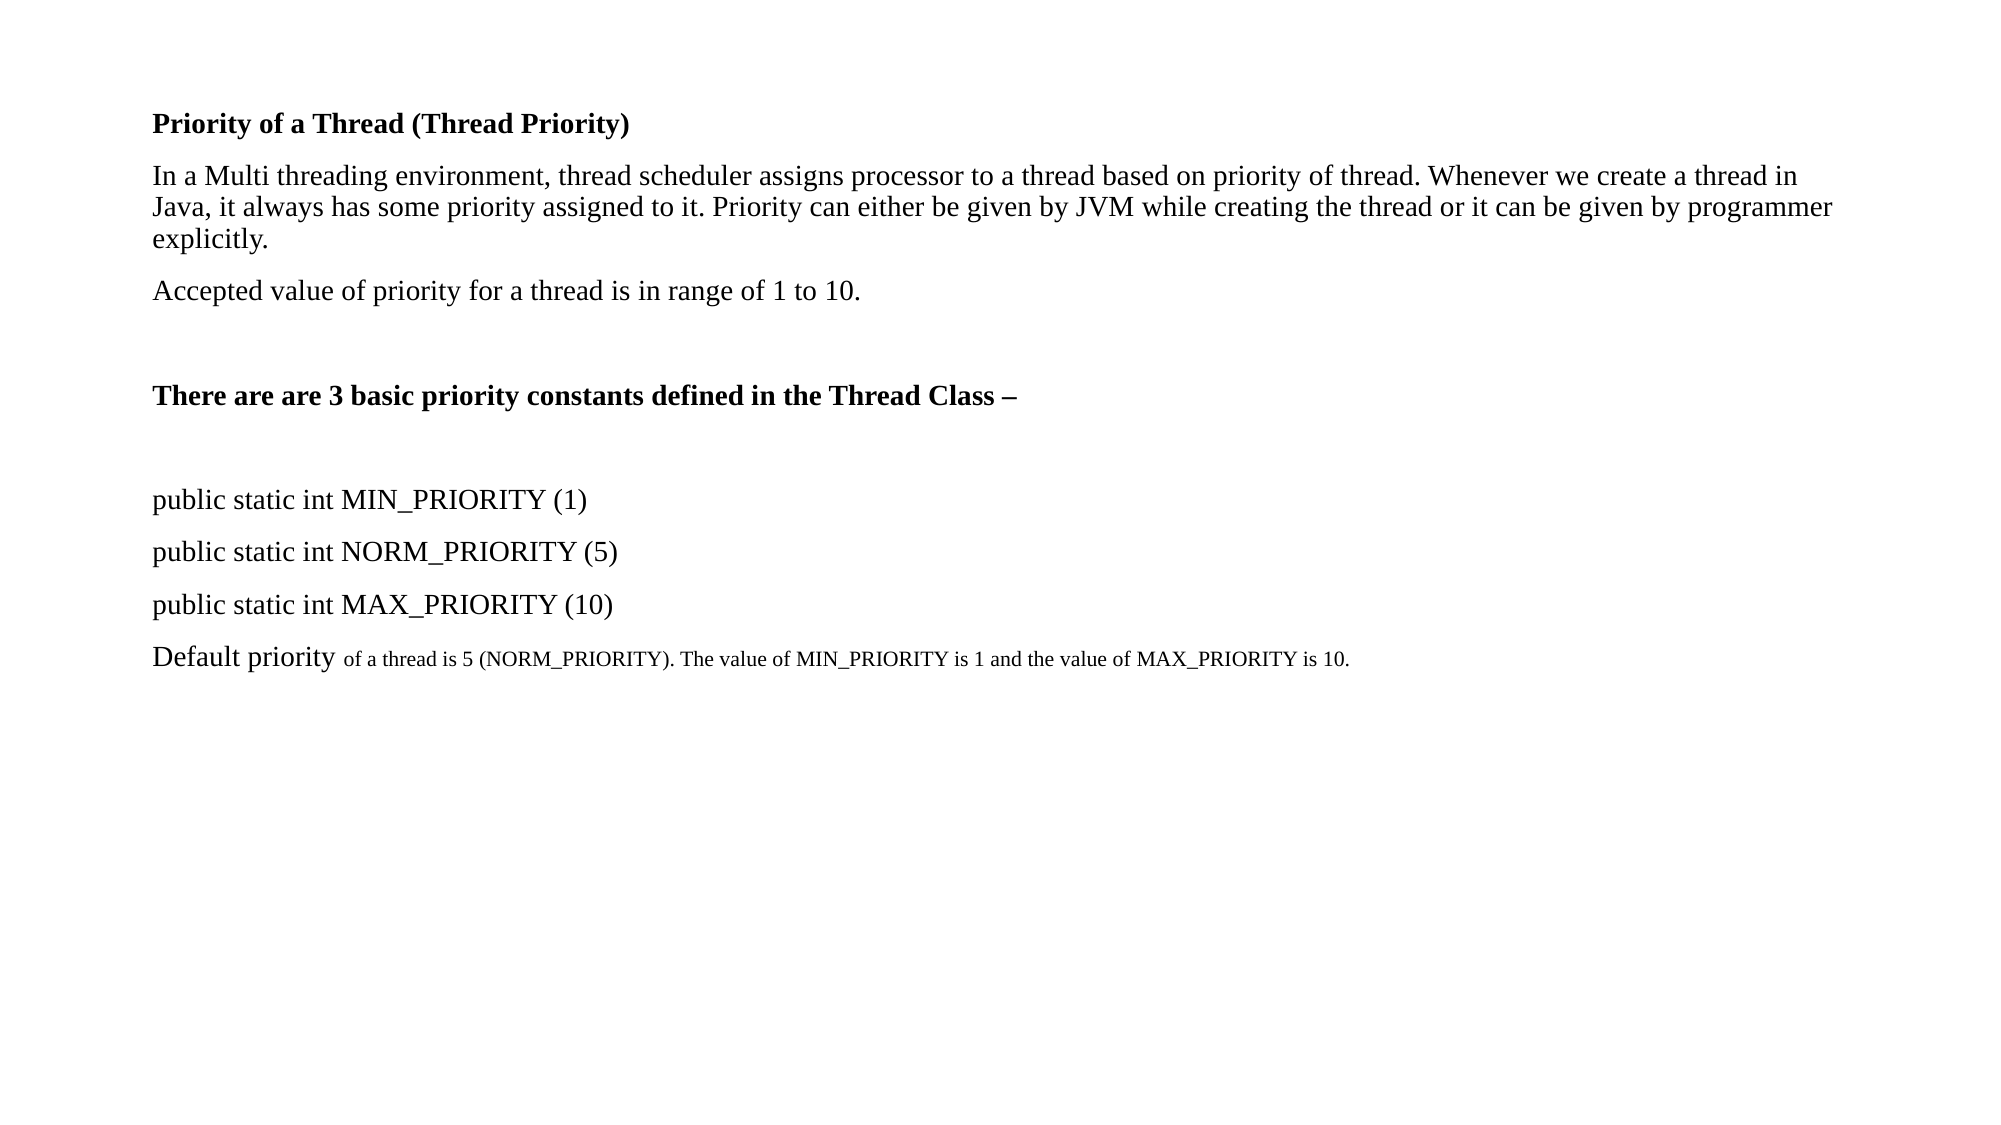

Priority of a Thread (Thread Priority)
In a Multi threading environment, thread scheduler assigns processor to a thread based on priority of thread. Whenever we create a thread in Java, it always has some priority assigned to it. Priority can either be given by JVM while creating the thread or it can be given by programmer explicitly.
Accepted value of priority for a thread is in range of 1 to 10.

There are are 3 basic priority constants defined in the Thread Class –

public static int MIN_PRIORITY (1)
public static int NORM_PRIORITY (5)
public static int MAX_PRIORITY (10)
Default priority of a thread is 5 (NORM_PRIORITY). The value of MIN_PRIORITY is 1 and the value of MAX_PRIORITY is 10.